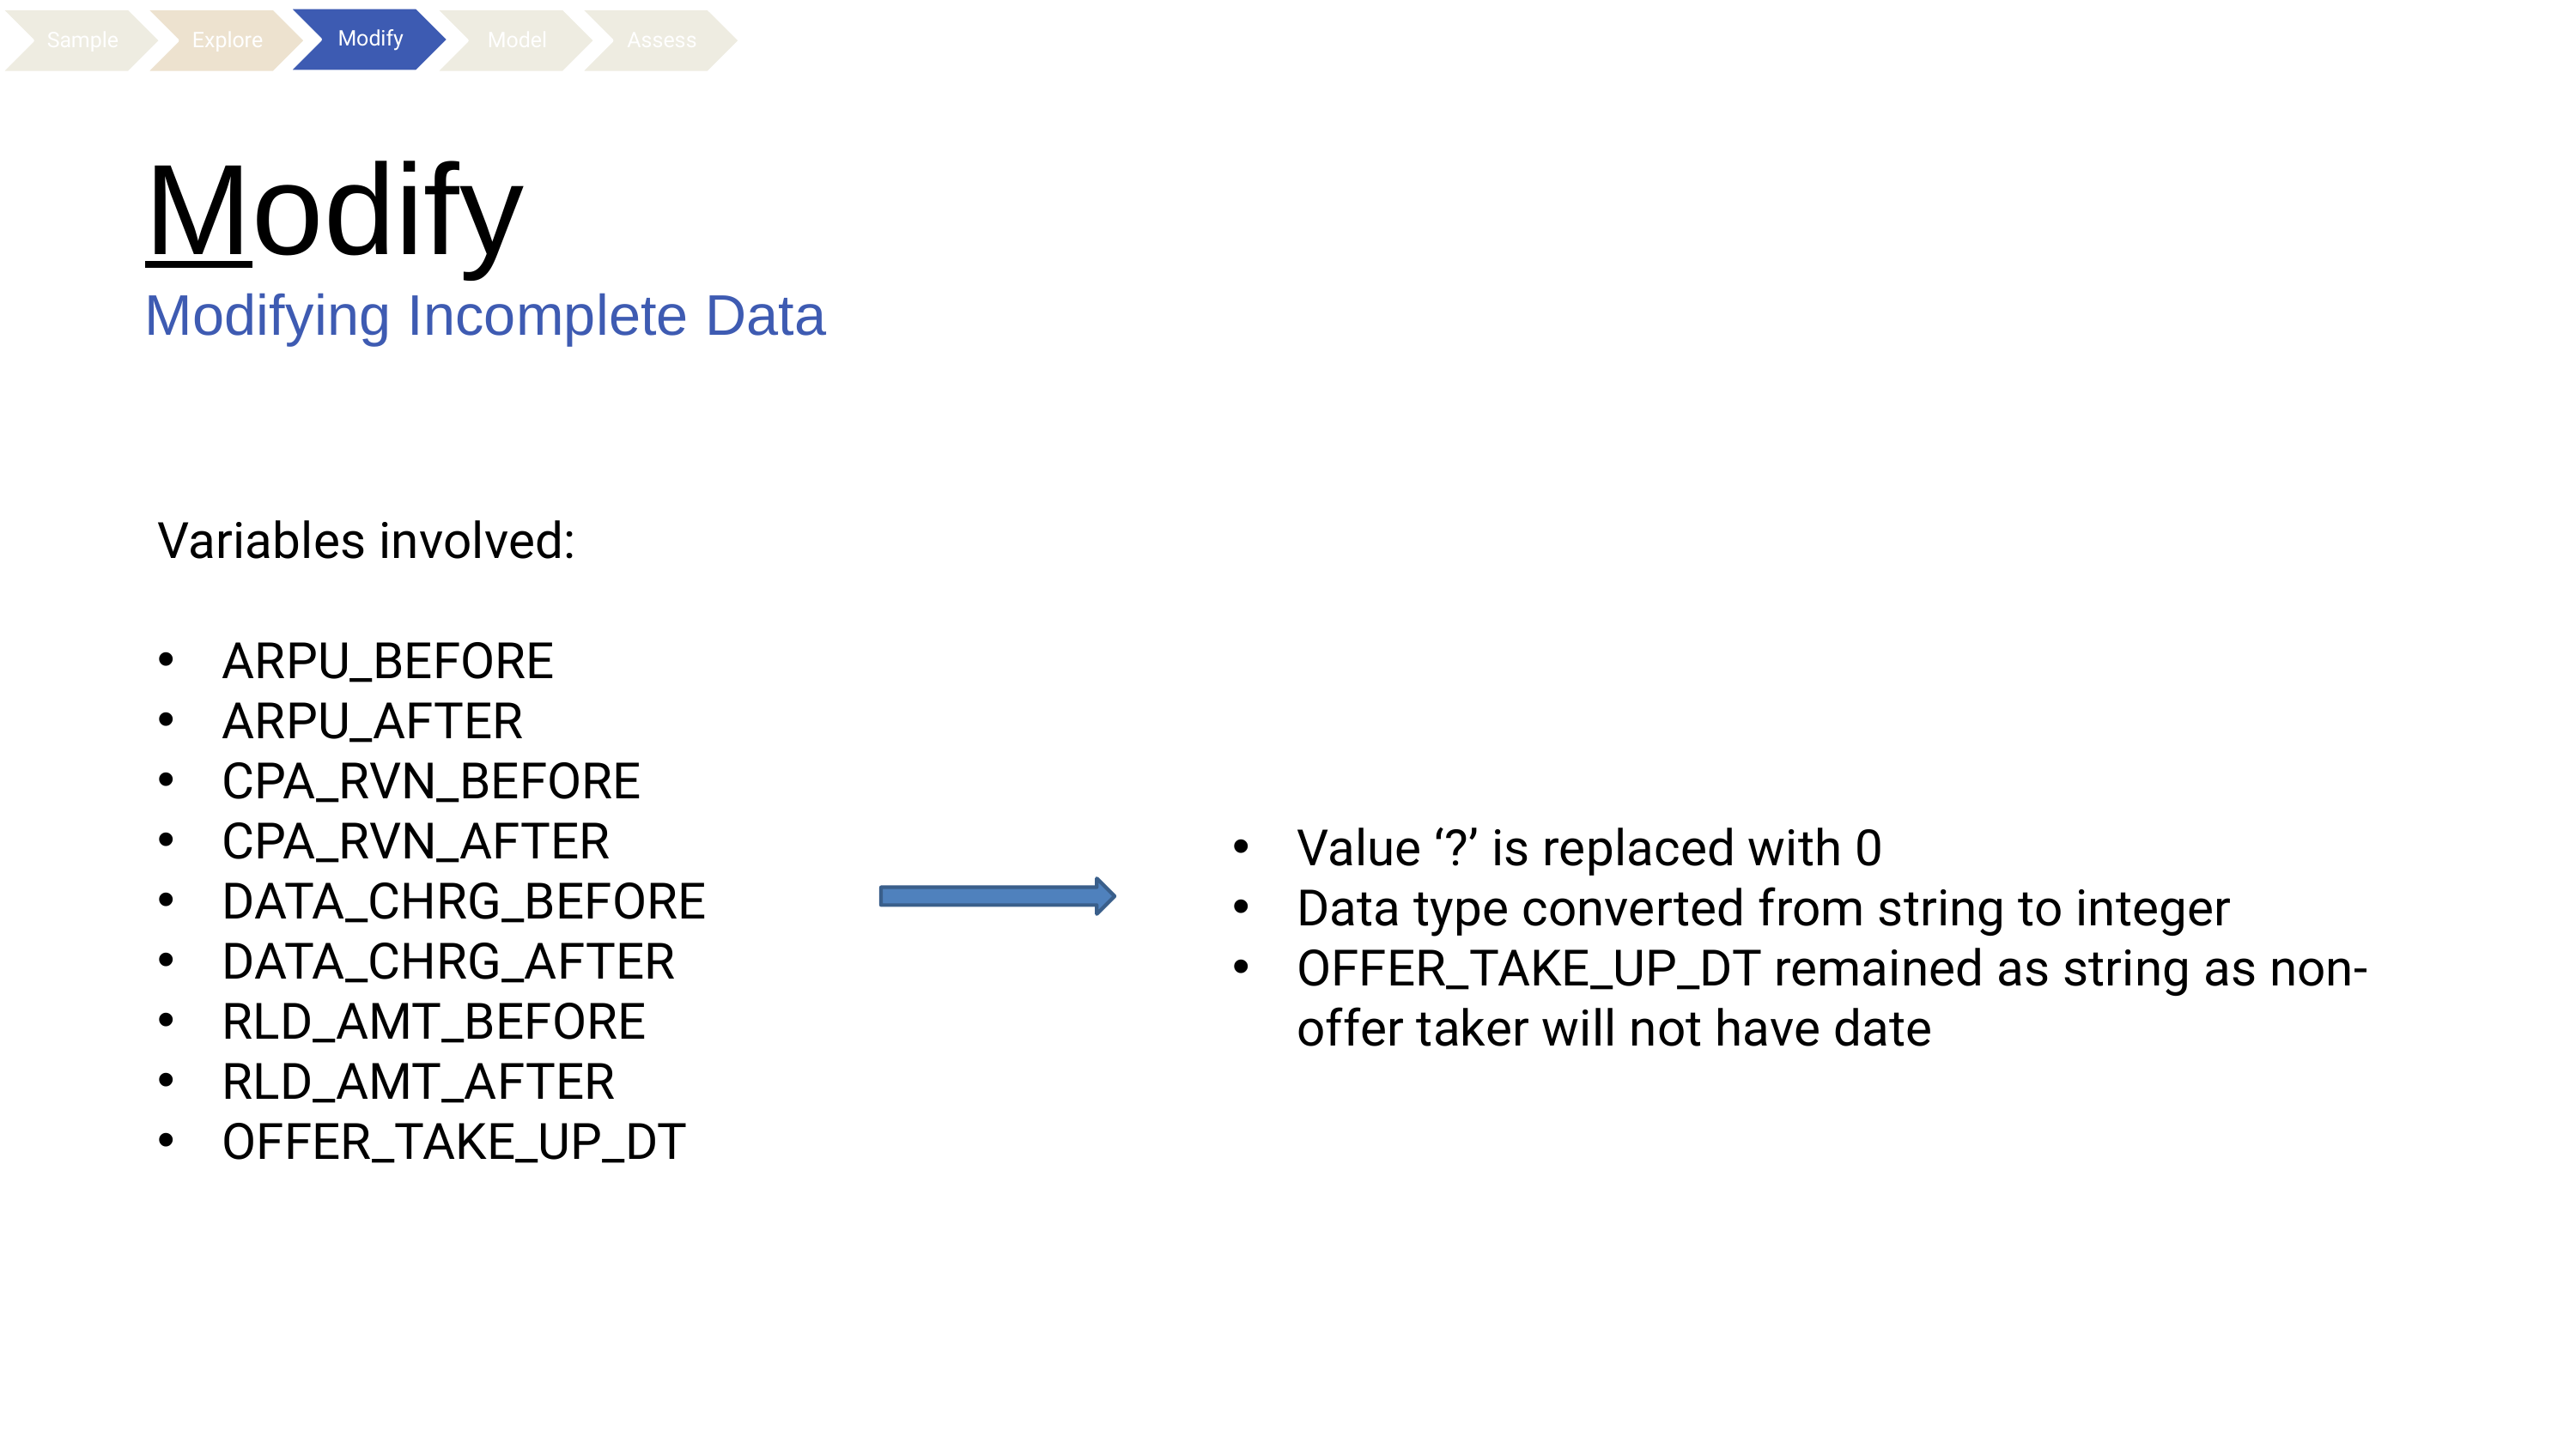

Sample
Explore
Modify
Model
Assess
Modify

Modifying Incomplete Data
Variables involved:

ARPU_BEFORE
ARPU_AFTER
CPA_RVN_BEFORE
CPA_RVN_AFTER
DATA_CHRG_BEFORE
DATA_CHRG_AFTER
RLD_AMT_BEFORE
RLD_AMT_AFTER
OFFER_TAKE_UP_DT
Value ‘?’ is replaced with 0
Data type converted from string to integer
OFFER_TAKE_UP_DT remained as string as non-offer taker will not have date